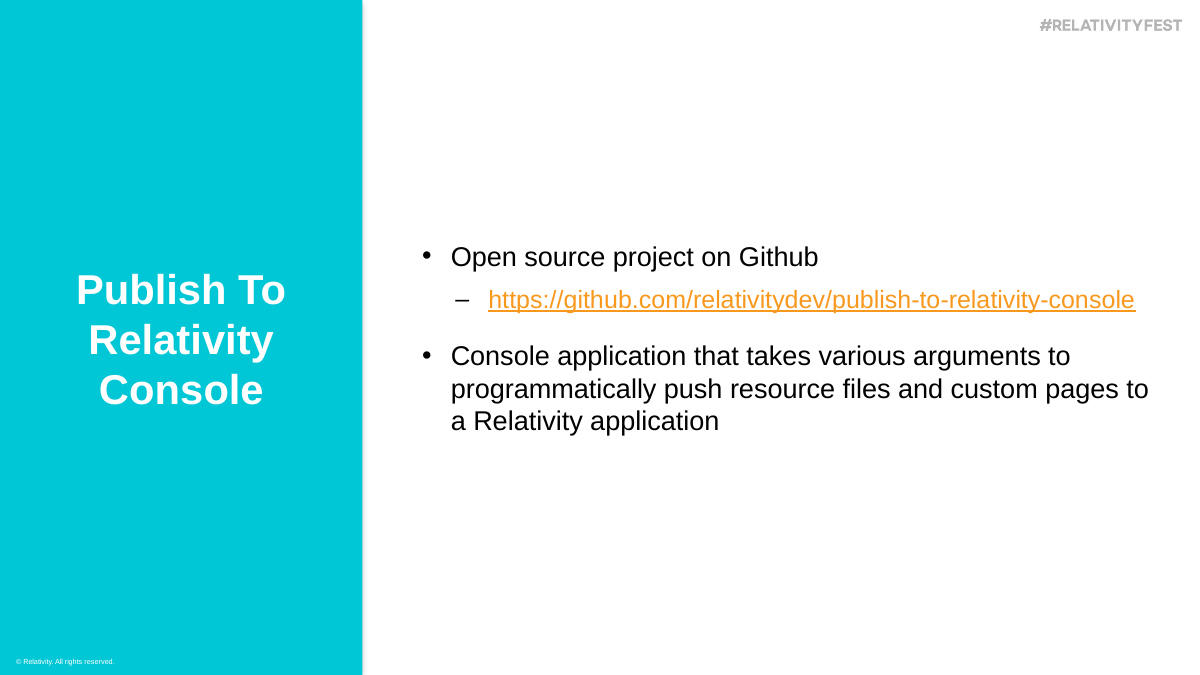

Open source project on Github
https://github.com/relativitydev/publish-to-relativity-console
Console application that takes various arguments to programmatically push resource files and custom pages to a Relativity application
Publish To Relativity Console